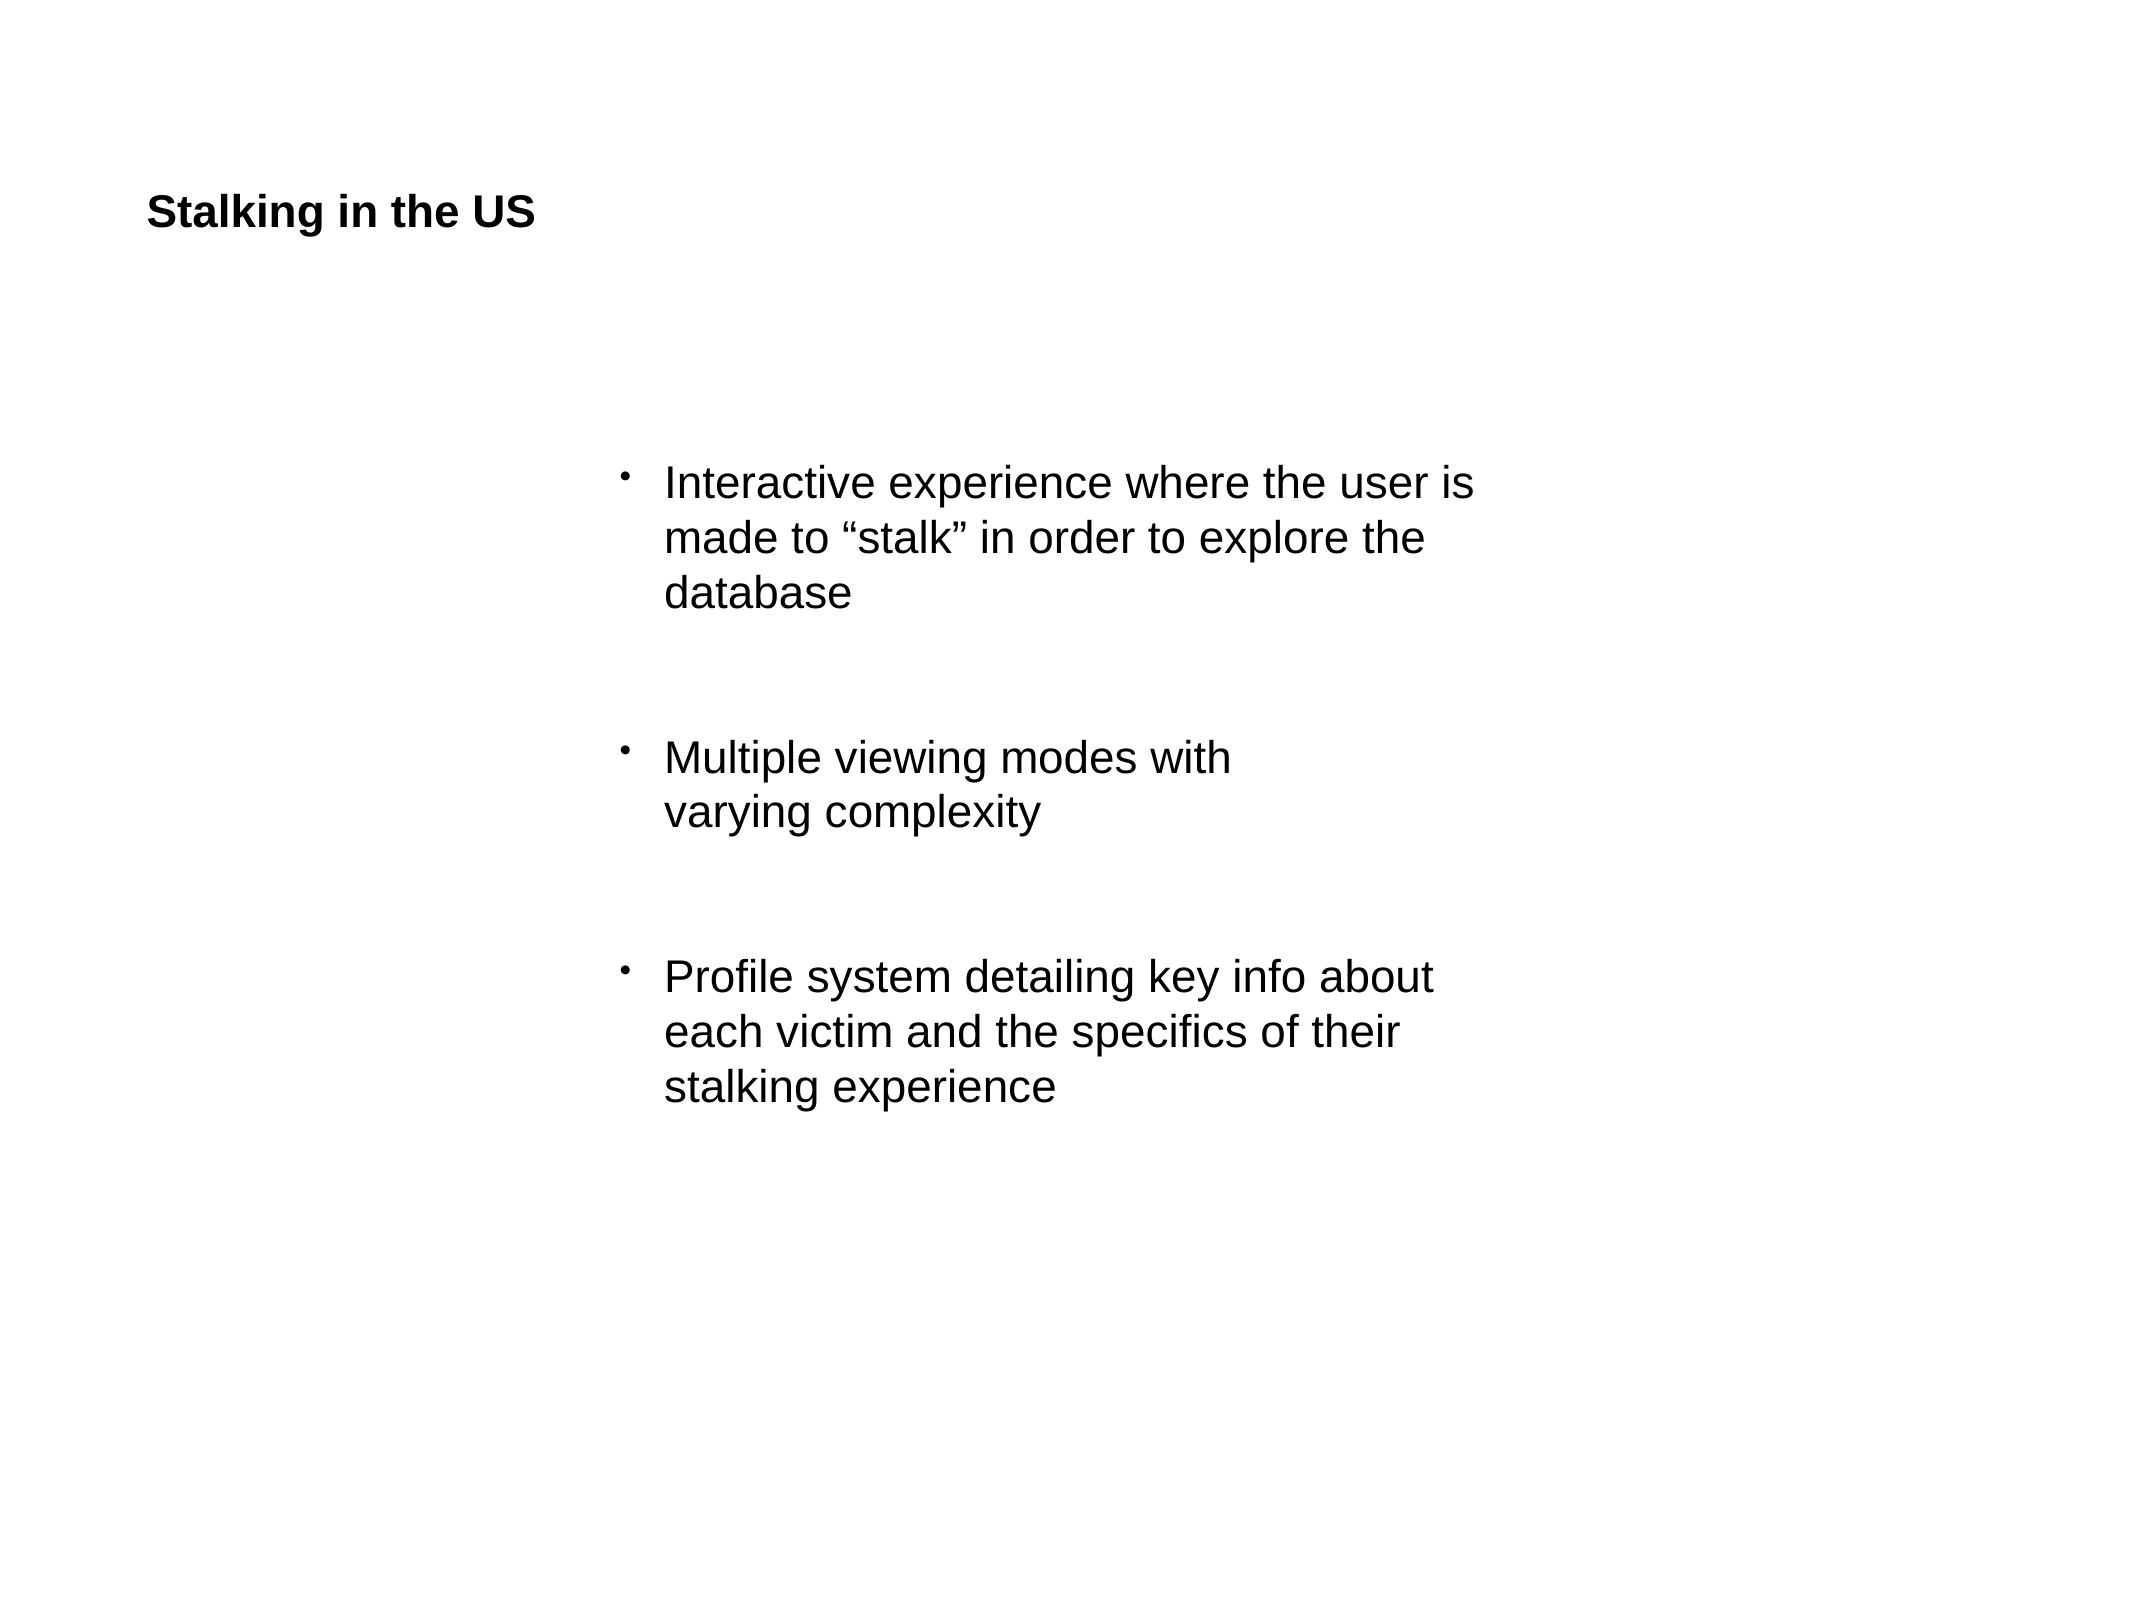

Stalking in the US
Interactive experience where the user is made to “stalk” in order to explore the database
Multiple viewing modes with
varying complexity
Profile system detailing key info about each victim and the specifics of their stalking experience